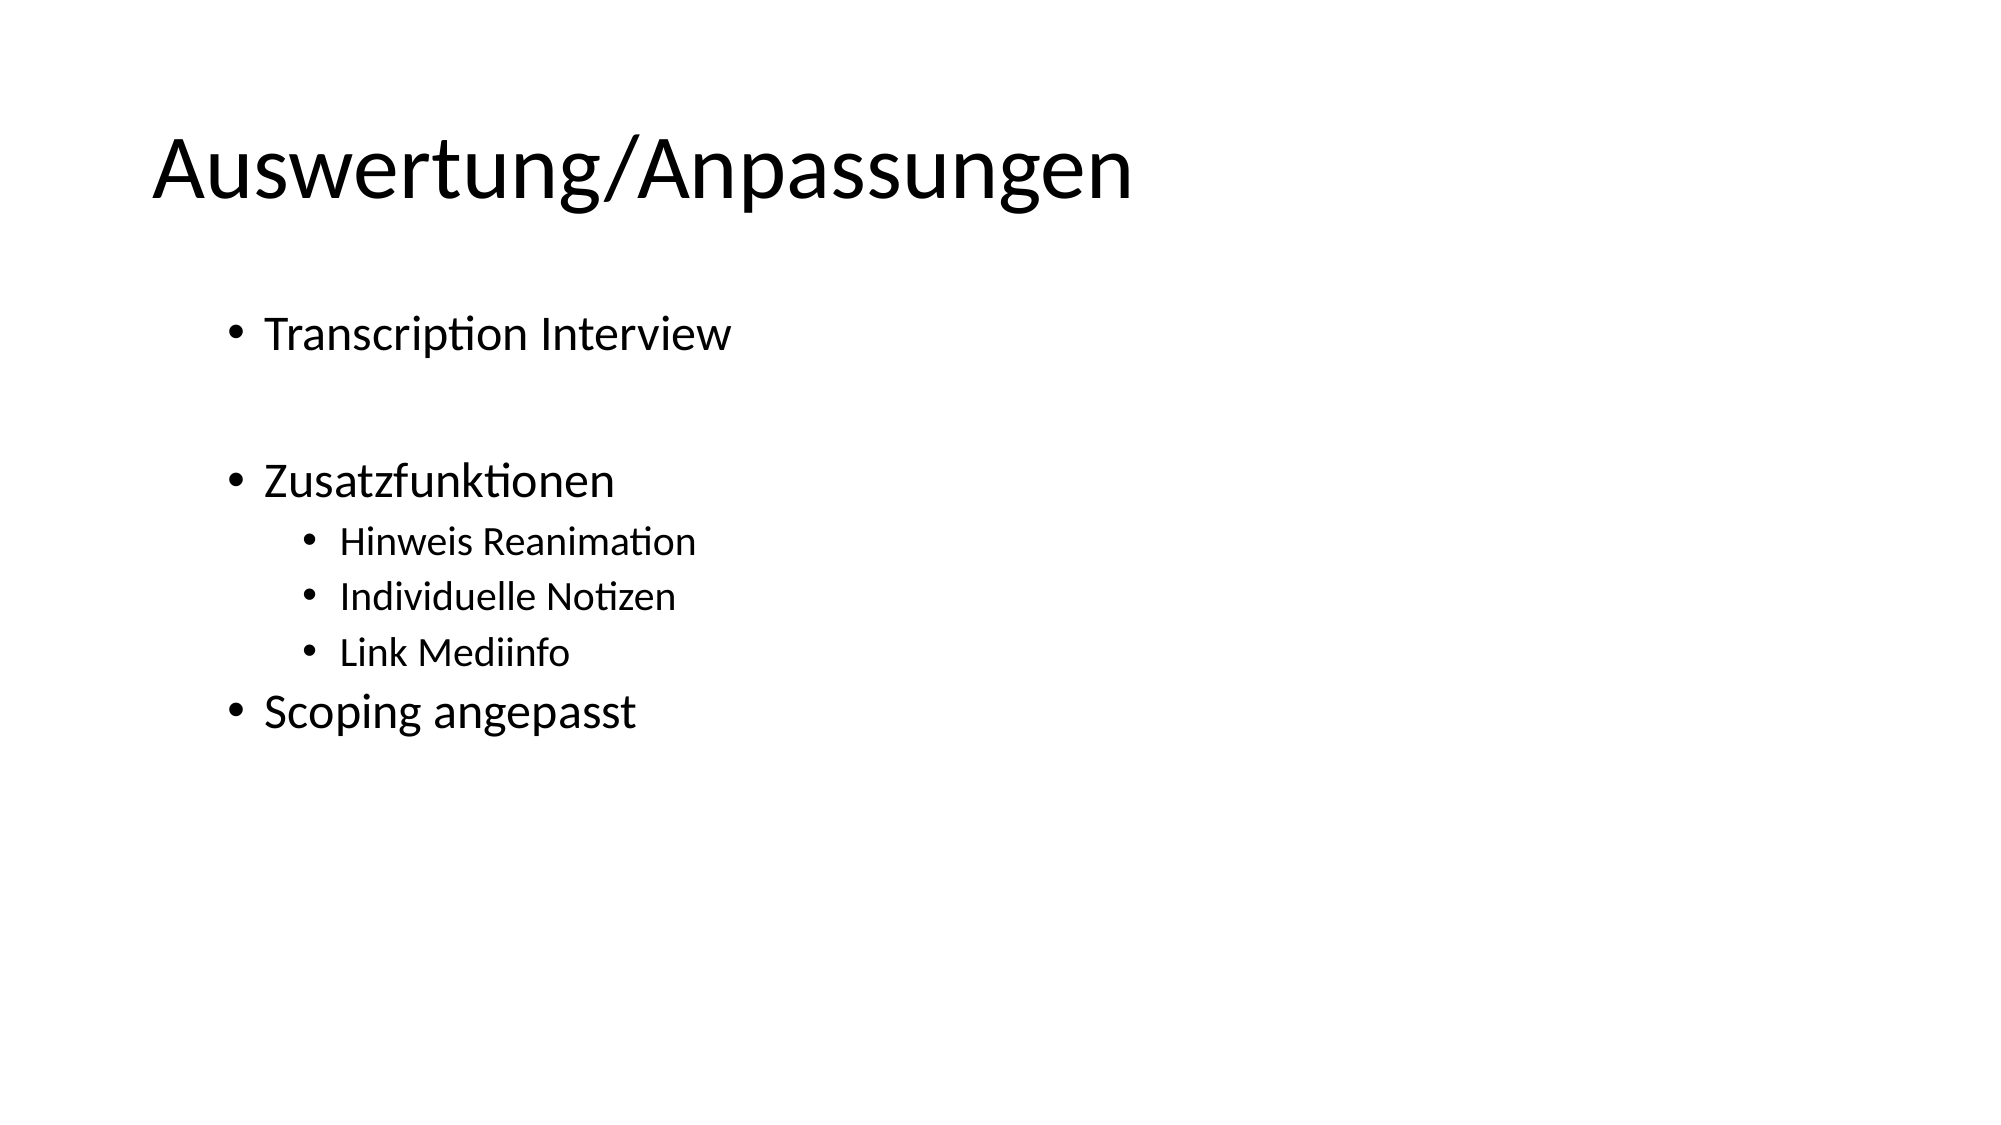

# Auswertung/Anpassungen
Transcription Interview

Zusatzfunktionen
Hinweis Reanimation
Individuelle Notizen
Link Mediinfo
Scoping angepasst